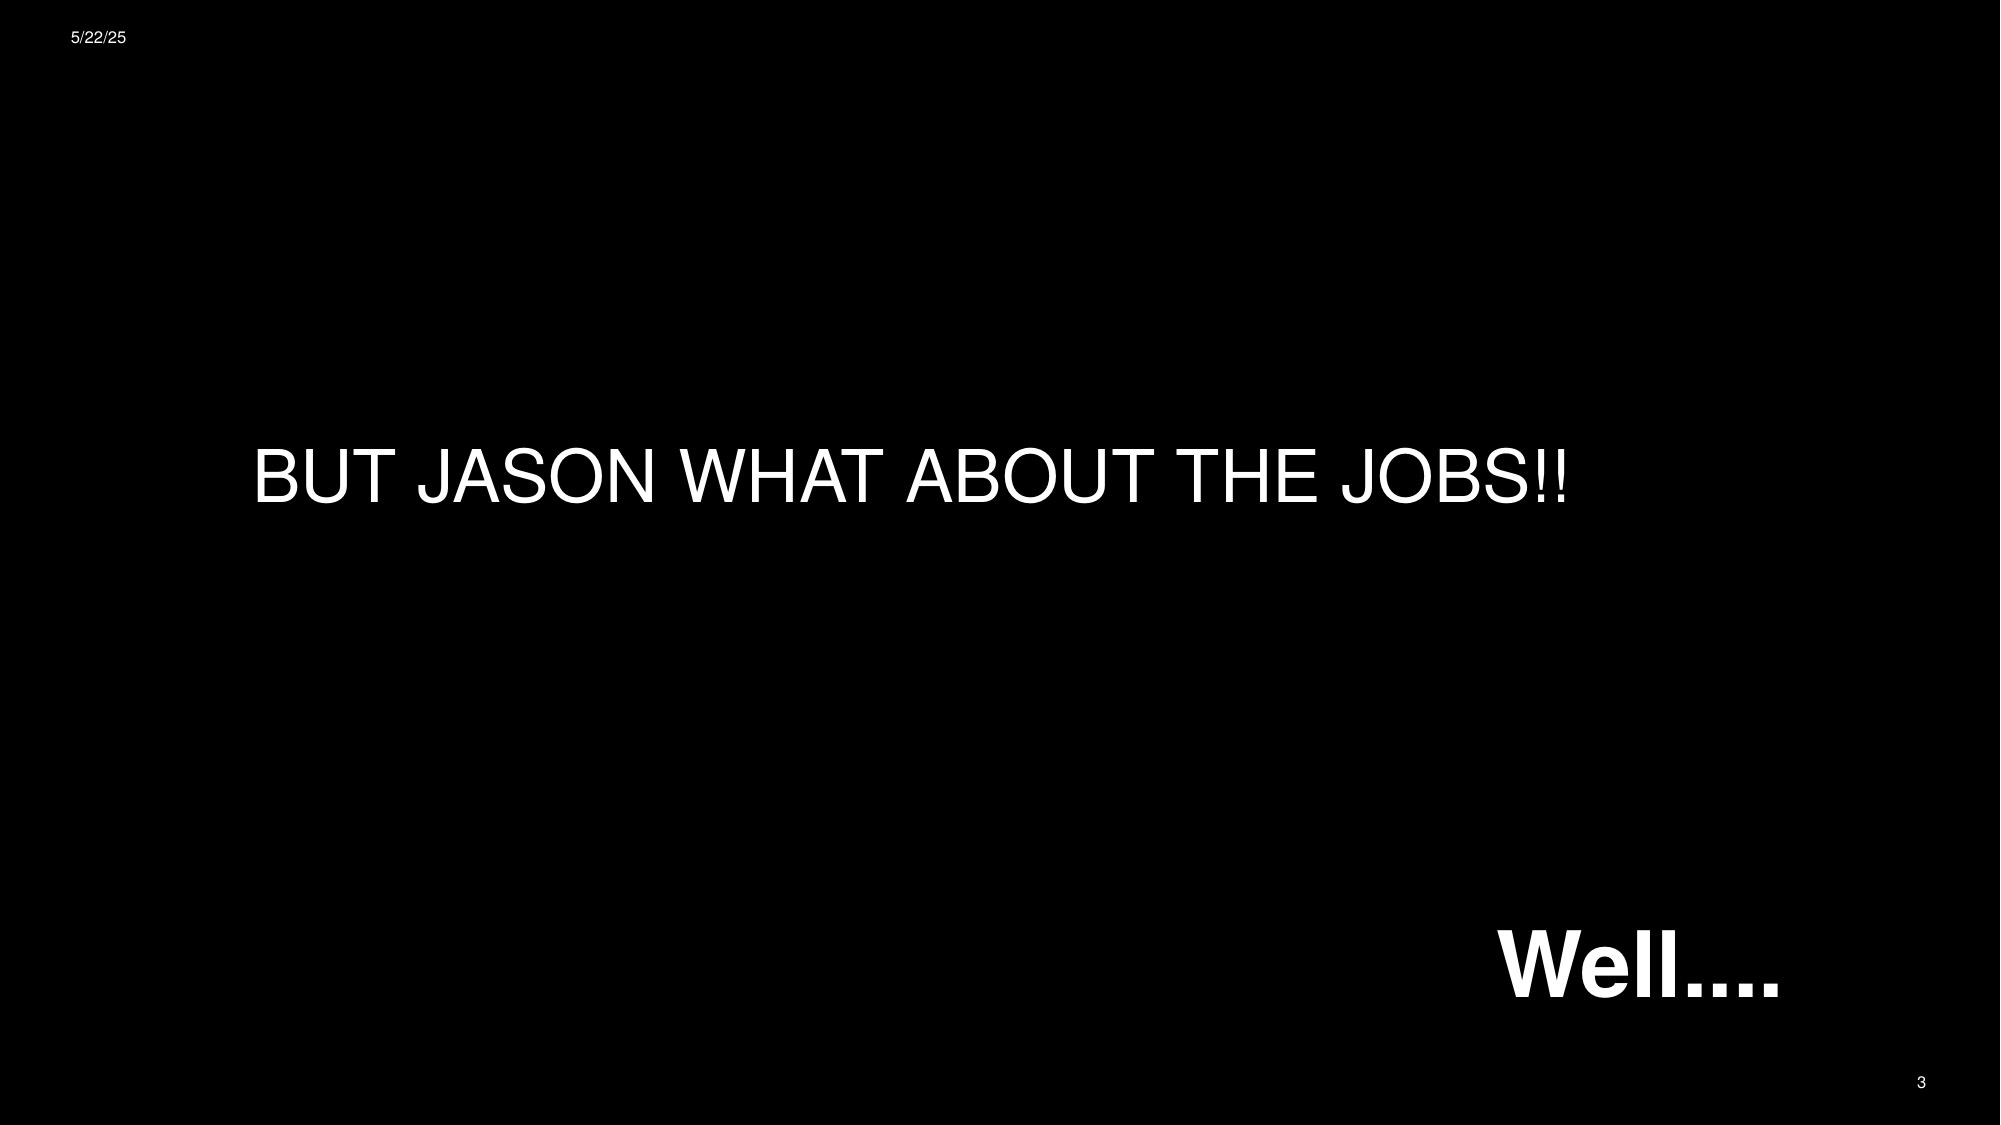

5/22/25
BUT JASON WHAT ABOUT THE JOBS!!
# Well....

3